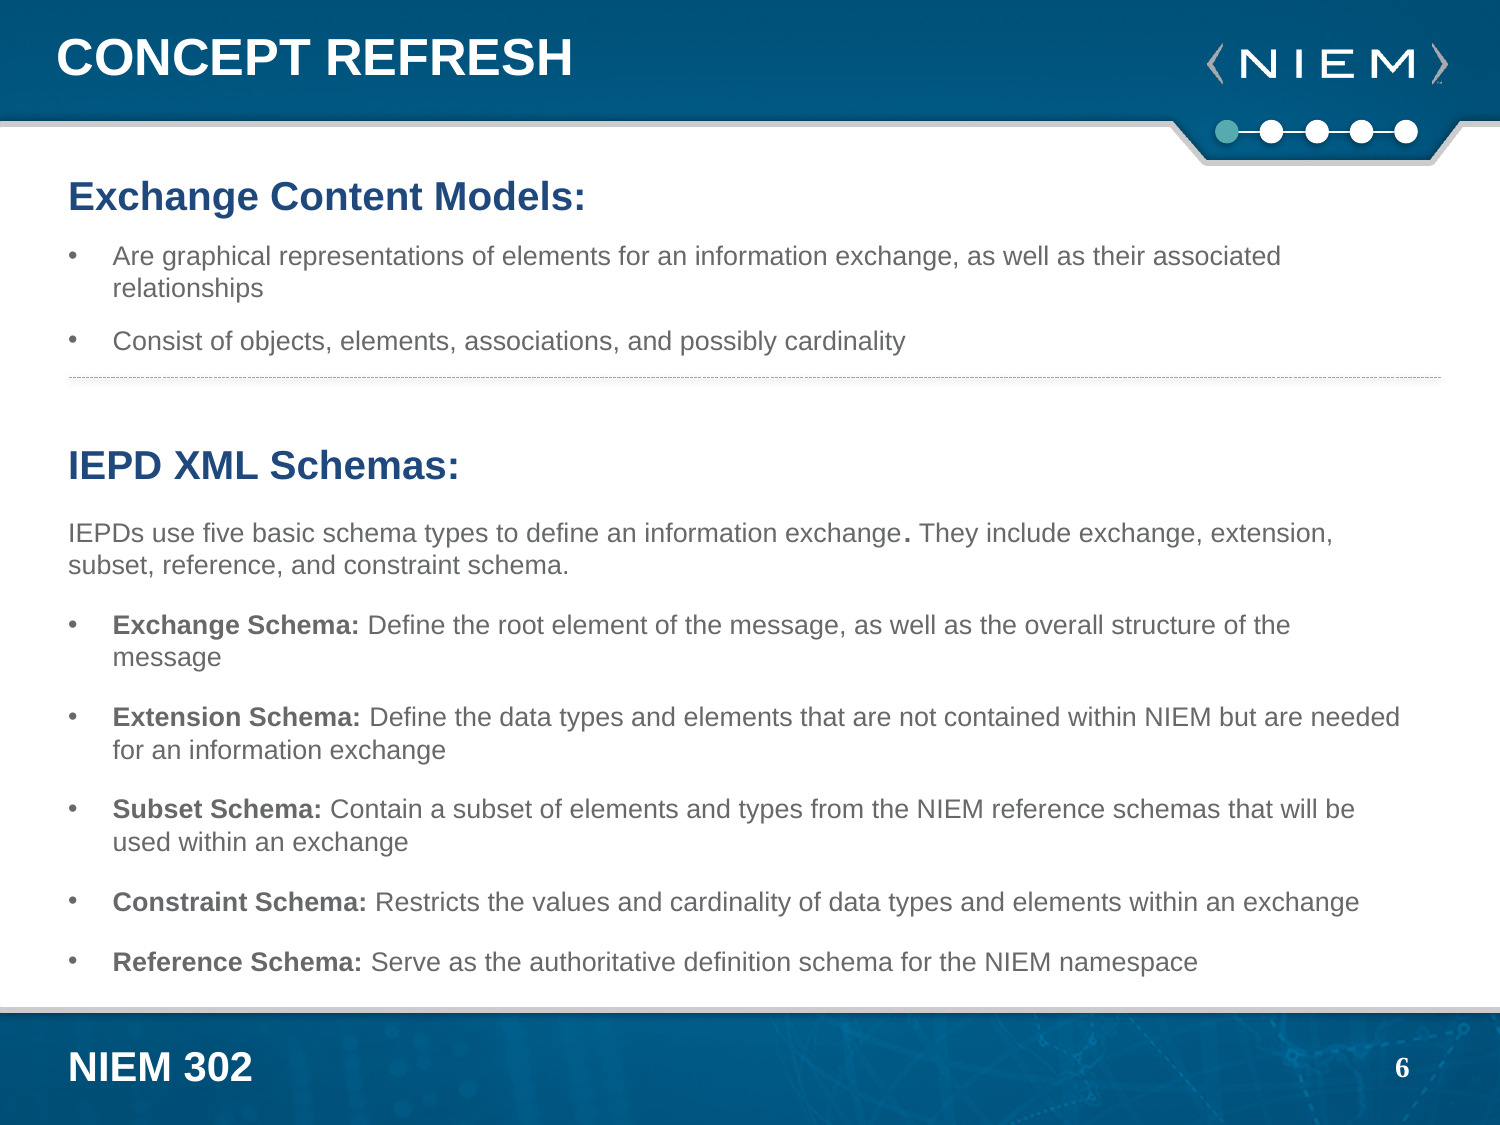

# Concept Refresh

Exchange Content Models:
Are graphical representations of elements for an information exchange, as well as their associated relationships
Consist of objects, elements, associations, and possibly cardinality

IEPD XML Schemas:
IEPDs use five basic schema types to define an information exchange. They include exchange, extension, subset, reference, and constraint schema.
Exchange Schema: Define the root element of the message, as well as the overall structure of the message
Extension Schema: Define the data types and elements that are not contained within NIEM but are needed for an information exchange
Subset Schema: Contain a subset of elements and types from the NIEM reference schemas that will be used within an exchange
Constraint Schema: Restricts the values and cardinality of data types and elements within an exchange
Reference Schema: Serve as the authoritative definition schema for the NIEM namespace
6